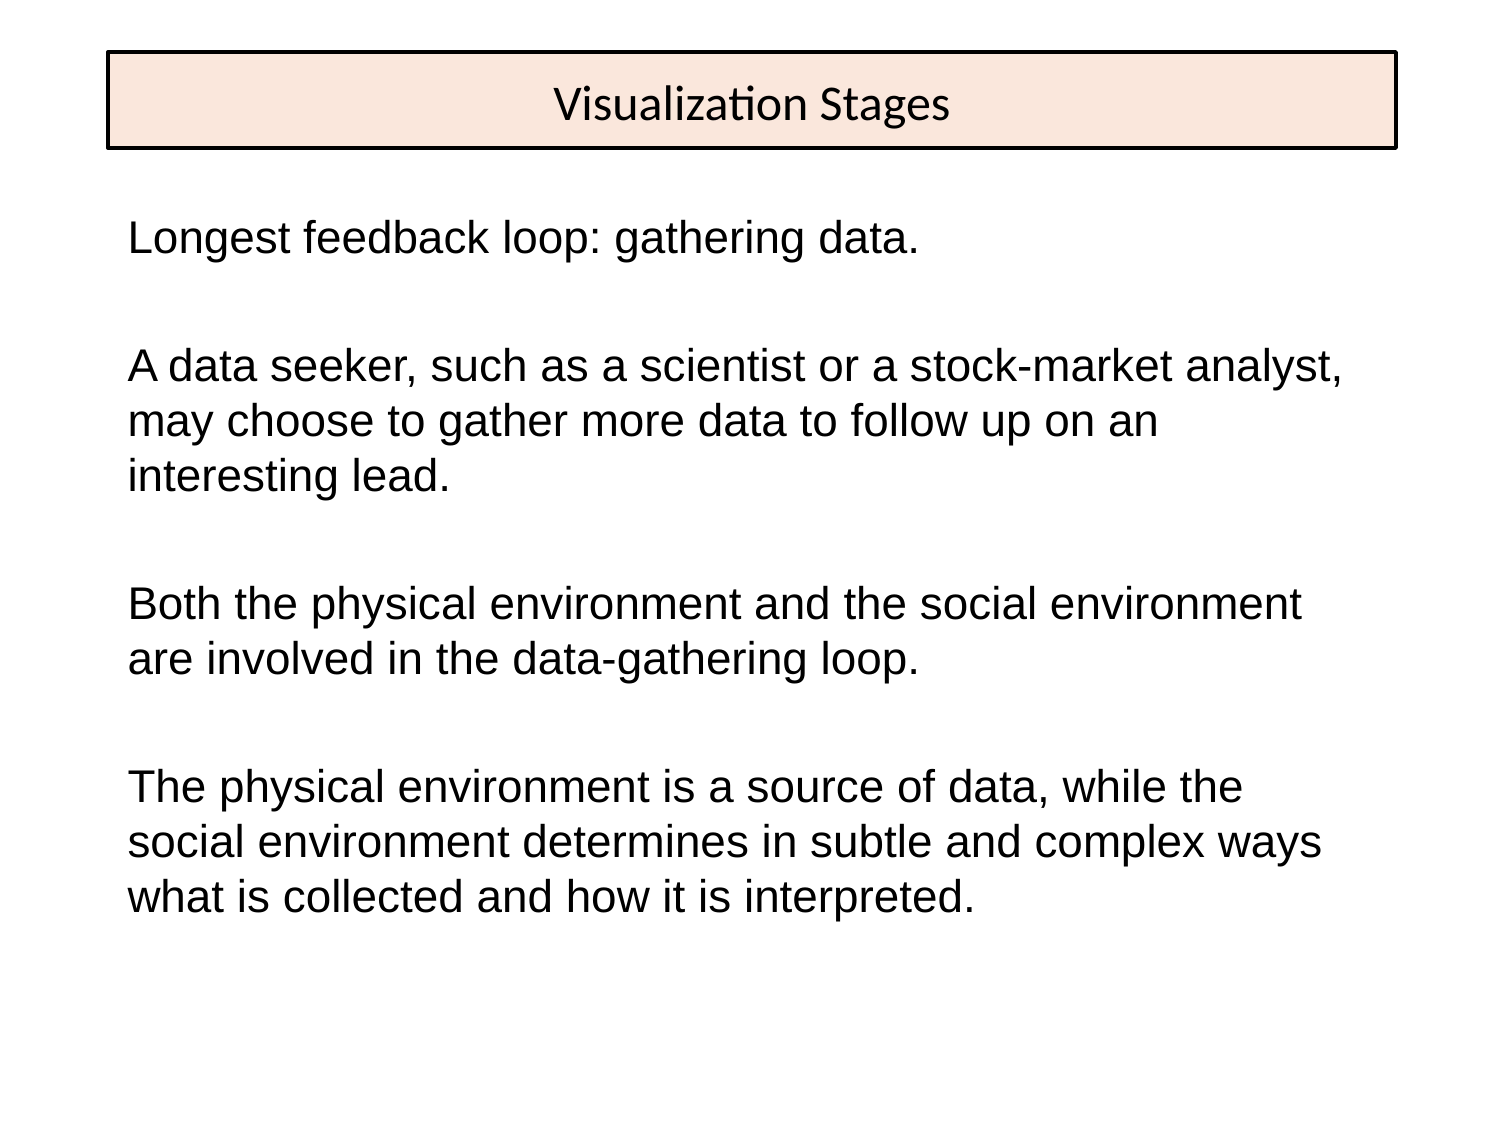

# Visualization Stages
Longest feedback loop: gathering data.

A data seeker, such as a scientist or a stock-market analyst, may choose to gather more data to follow up on an interesting lead.

Both the physical environment and the social environment are involved in the data-gathering loop.

The physical environment is a source of data, while the social environment determines in subtle and complex ways what is collected and how it is interpreted.